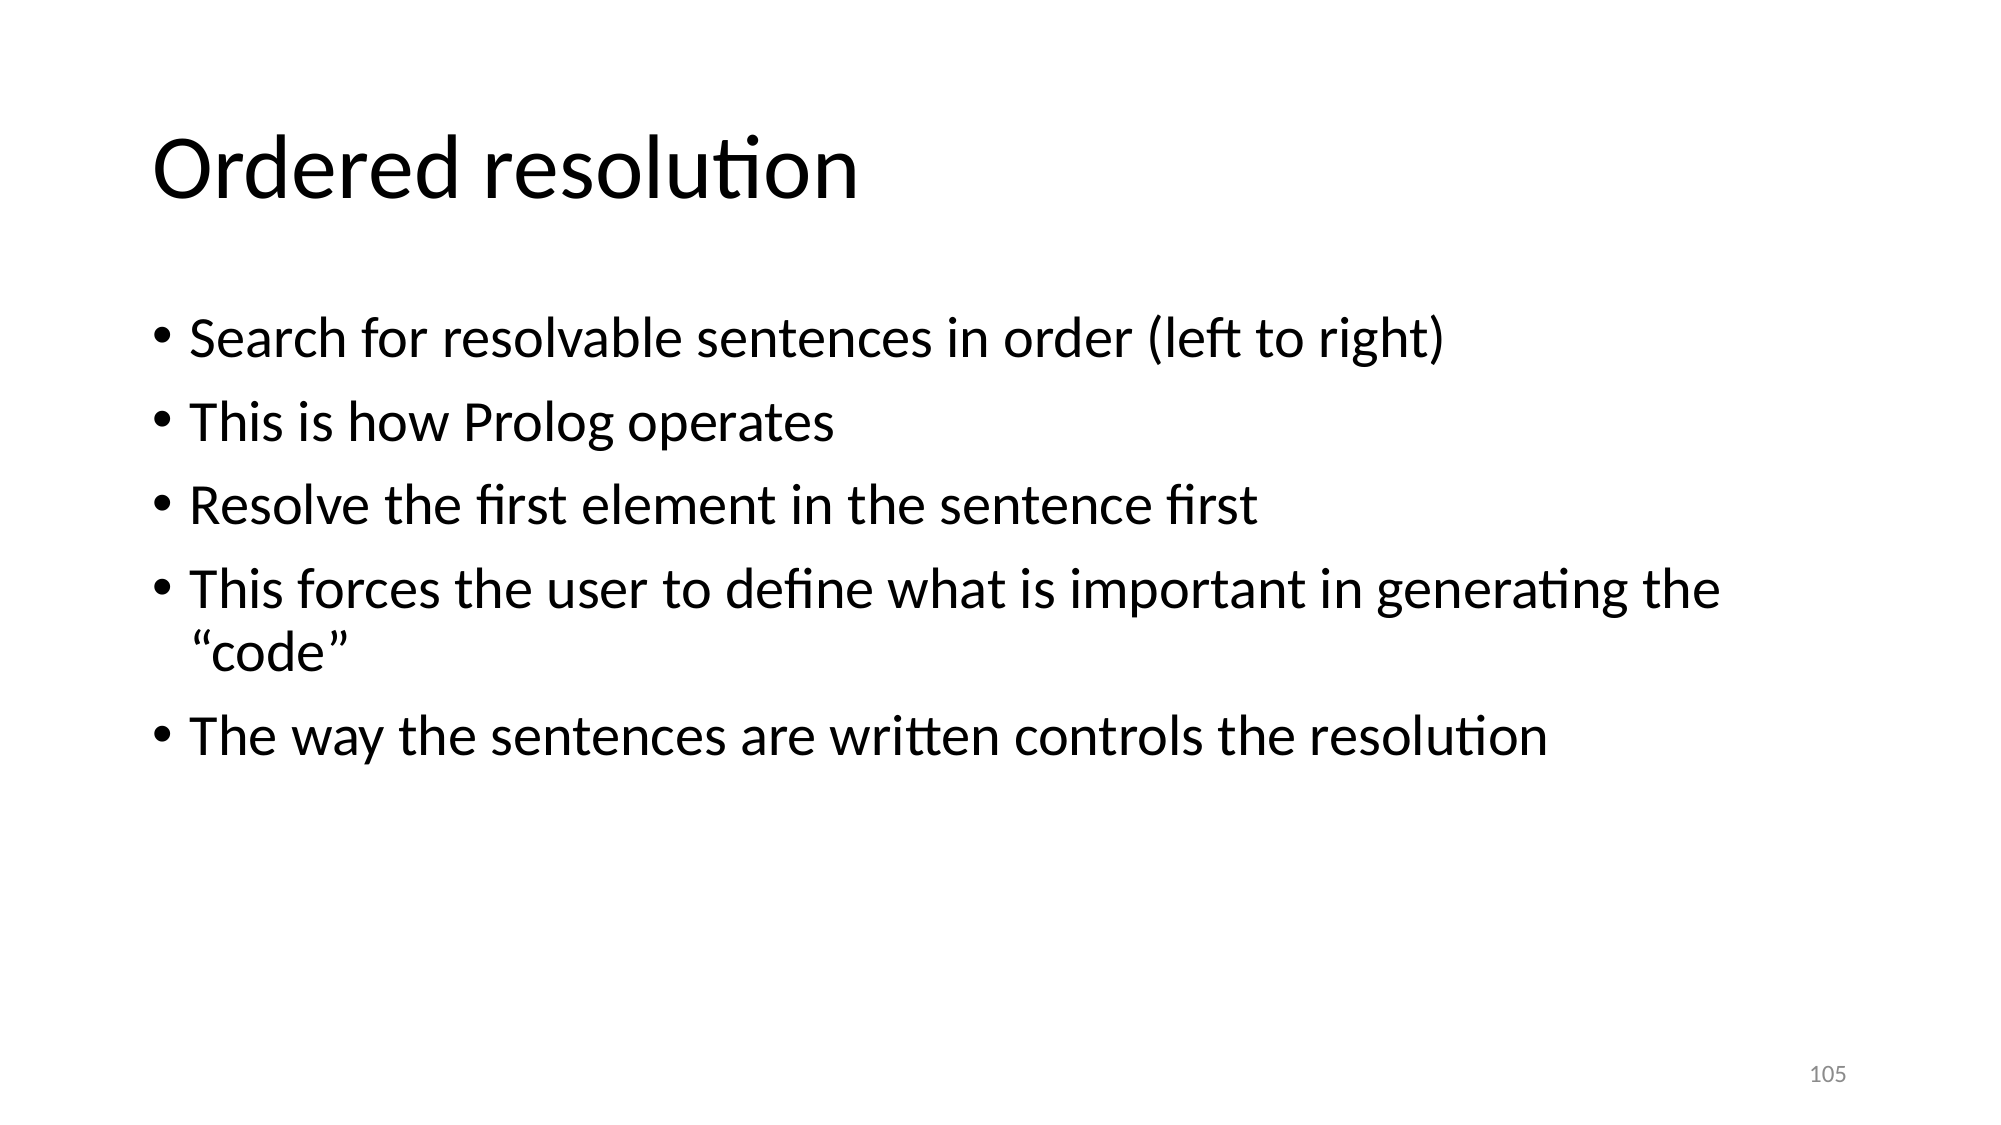

# Ordered resolution
Search for resolvable sentences in order (left to right)
This is how Prolog operates
Resolve the first element in the sentence first
This forces the user to define what is important in generating the “code”
The way the sentences are written controls the resolution
105